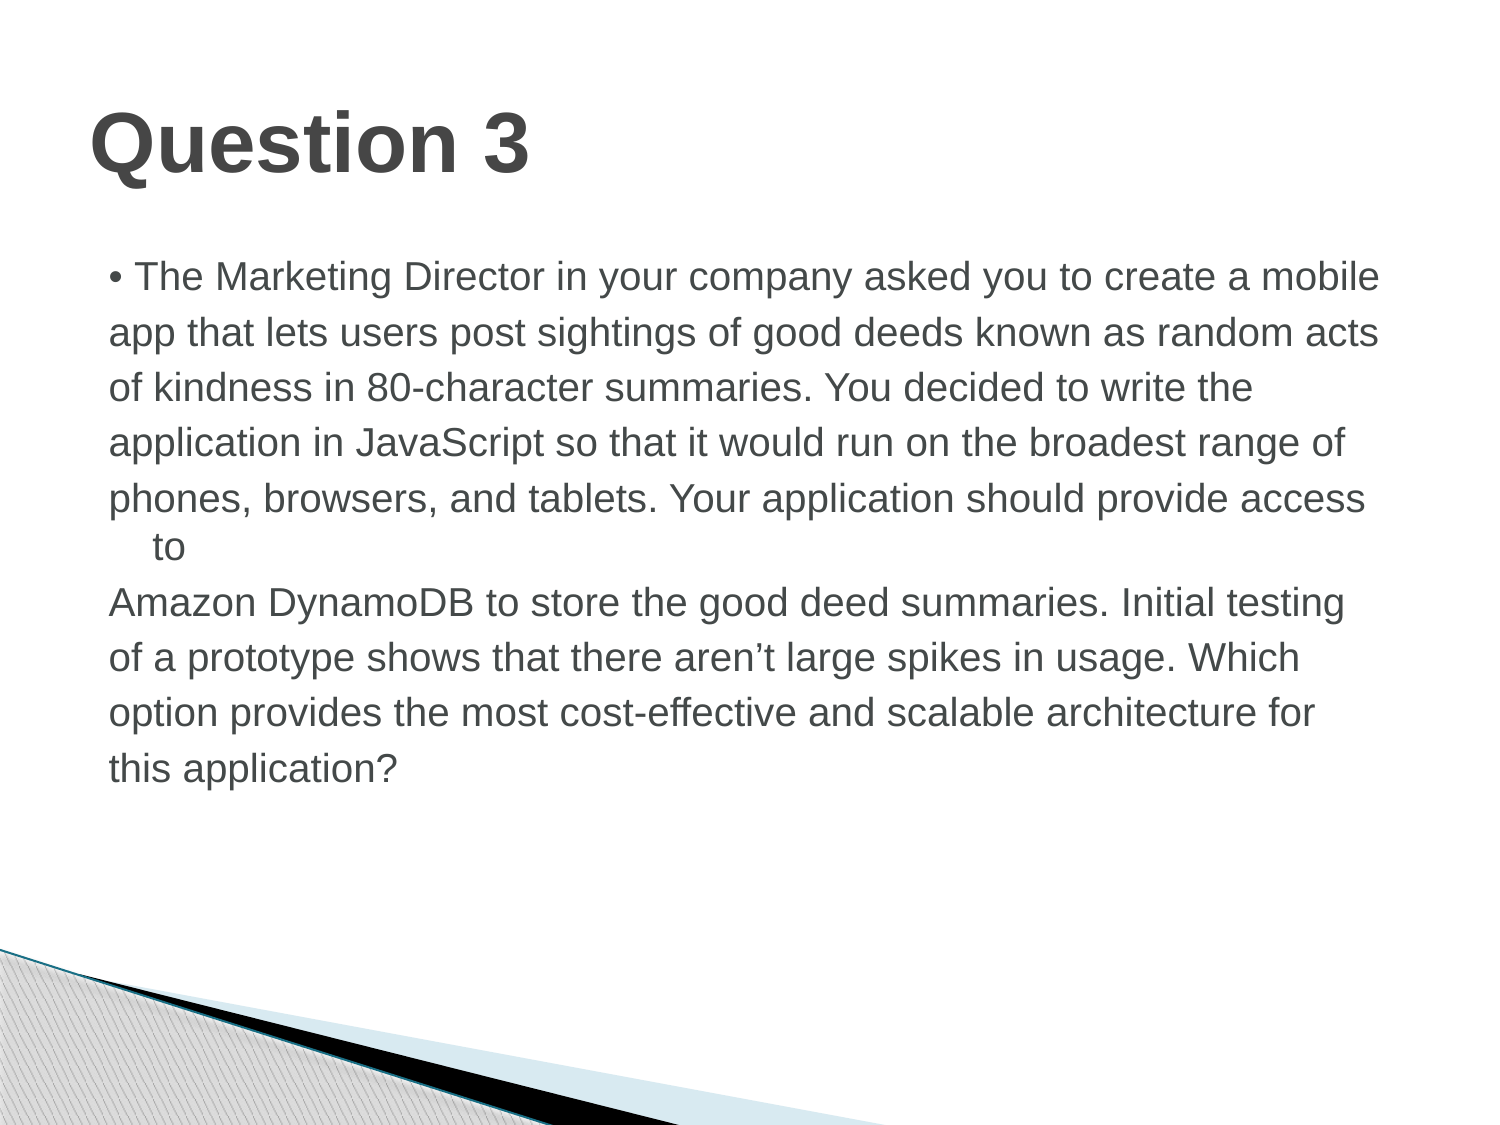

# Question 3
• The Marketing Director in your company asked you to create a mobile
app that lets users post sightings of good deeds known as random acts
of kindness in 80-character summaries. You decided to write the
application in JavaScript so that it would run on the broadest range of
phones, browsers, and tablets. Your application should provide access to
Amazon DynamoDB to store the good deed summaries. Initial testing
of a prototype shows that there aren’t large spikes in usage. Which
option provides the most cost-effective and scalable architecture for
this application?